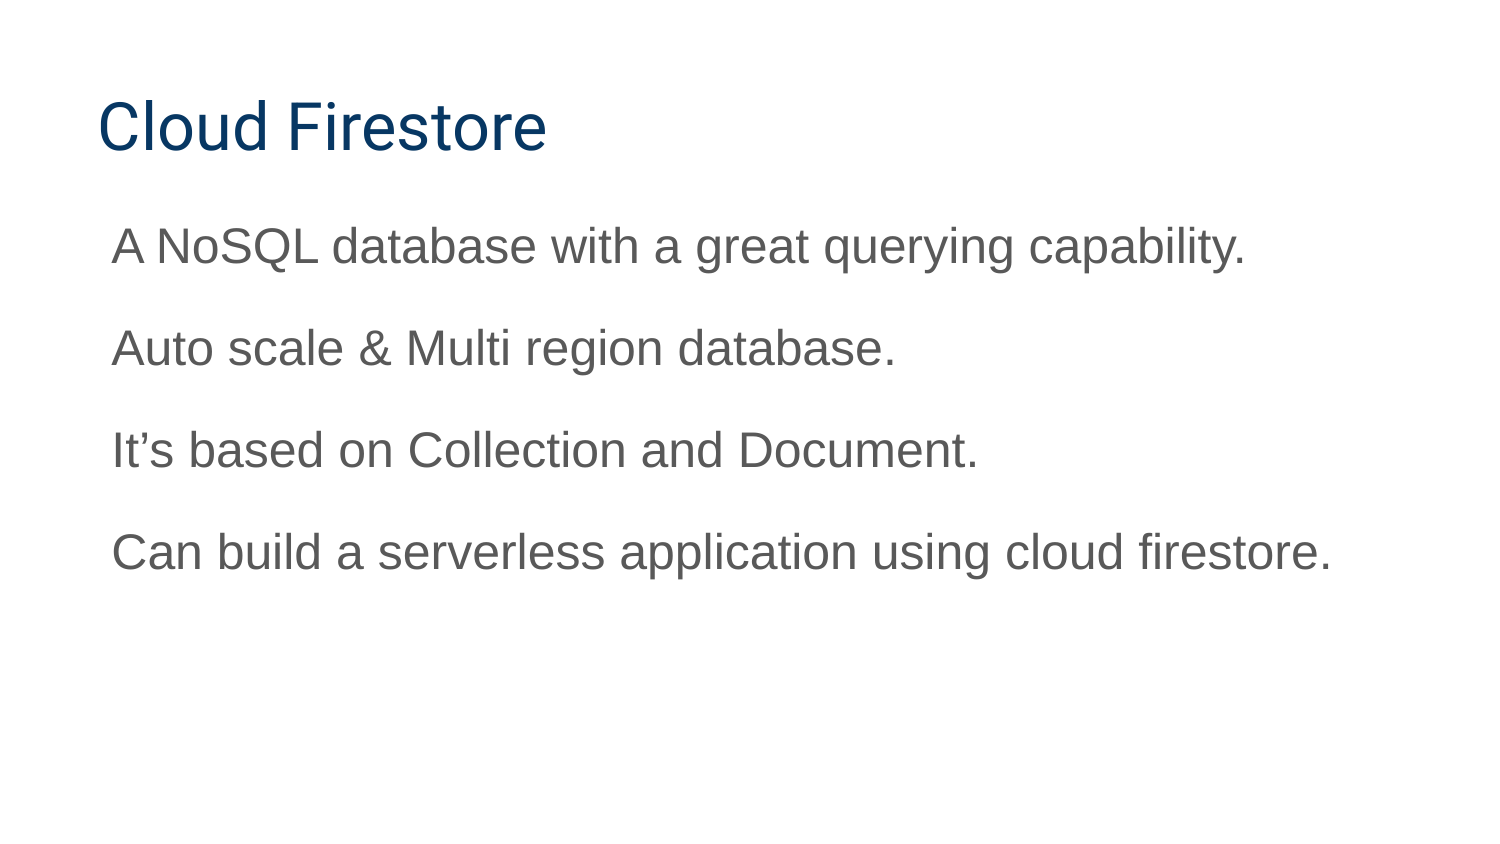

# Cloud Firestore
A NoSQL database with a great querying capability.
Auto scale & Multi region database.
It’s based on Collection and Document.
Can build a serverless application using cloud firestore.